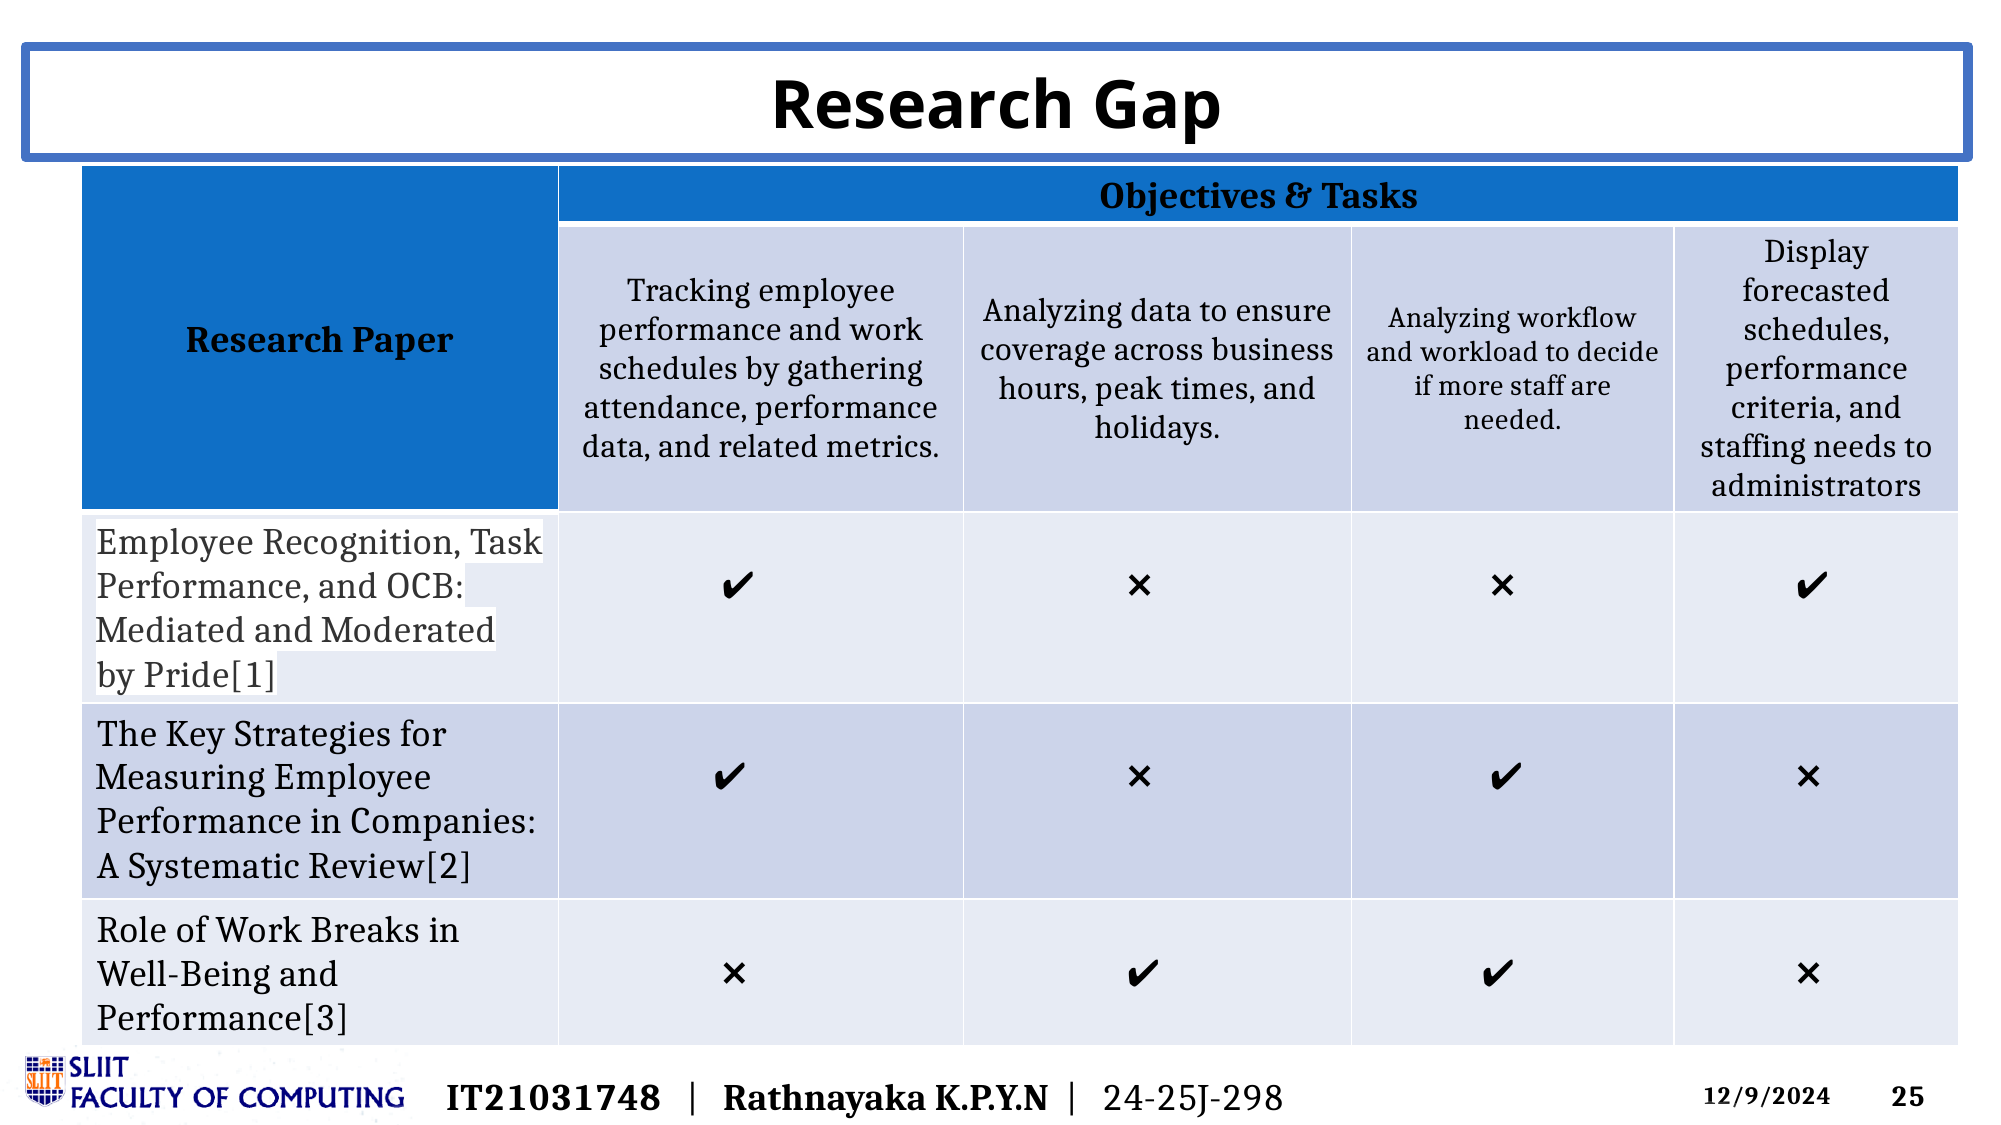

Research Gap
| Research Paper | Objectives & Tasks |  |  |  |
| --- | --- | --- | --- | --- |
|  | Tracking employee performance and work schedules by gathering attendance, performance data, and related metrics. | Analyzing data to ensure coverage across business hours, peak times, and holidays. | Analyzing workflow and workload to decide if more staff are needed. | Display forecasted schedules, performance criteria, and staffing needs to administrators |
| Employee Recognition, Task Performance, and OCB: Mediated and Moderated by Pride[1] | ✔️ | ❌ | ❌ | ✔️ |
| The Key Strategies for Measuring Employee Performance in Companies: A Systematic Review[2] | ✔️ | ❌ | ✔️ | ❌ |
| Role of Work Breaks in Well-Being and Performance[3] | ❌ | ✔️ | ✔️ | ❌ |
IT21031748   |   Rathnayaka K.P.Y.N  |   24-25J-298